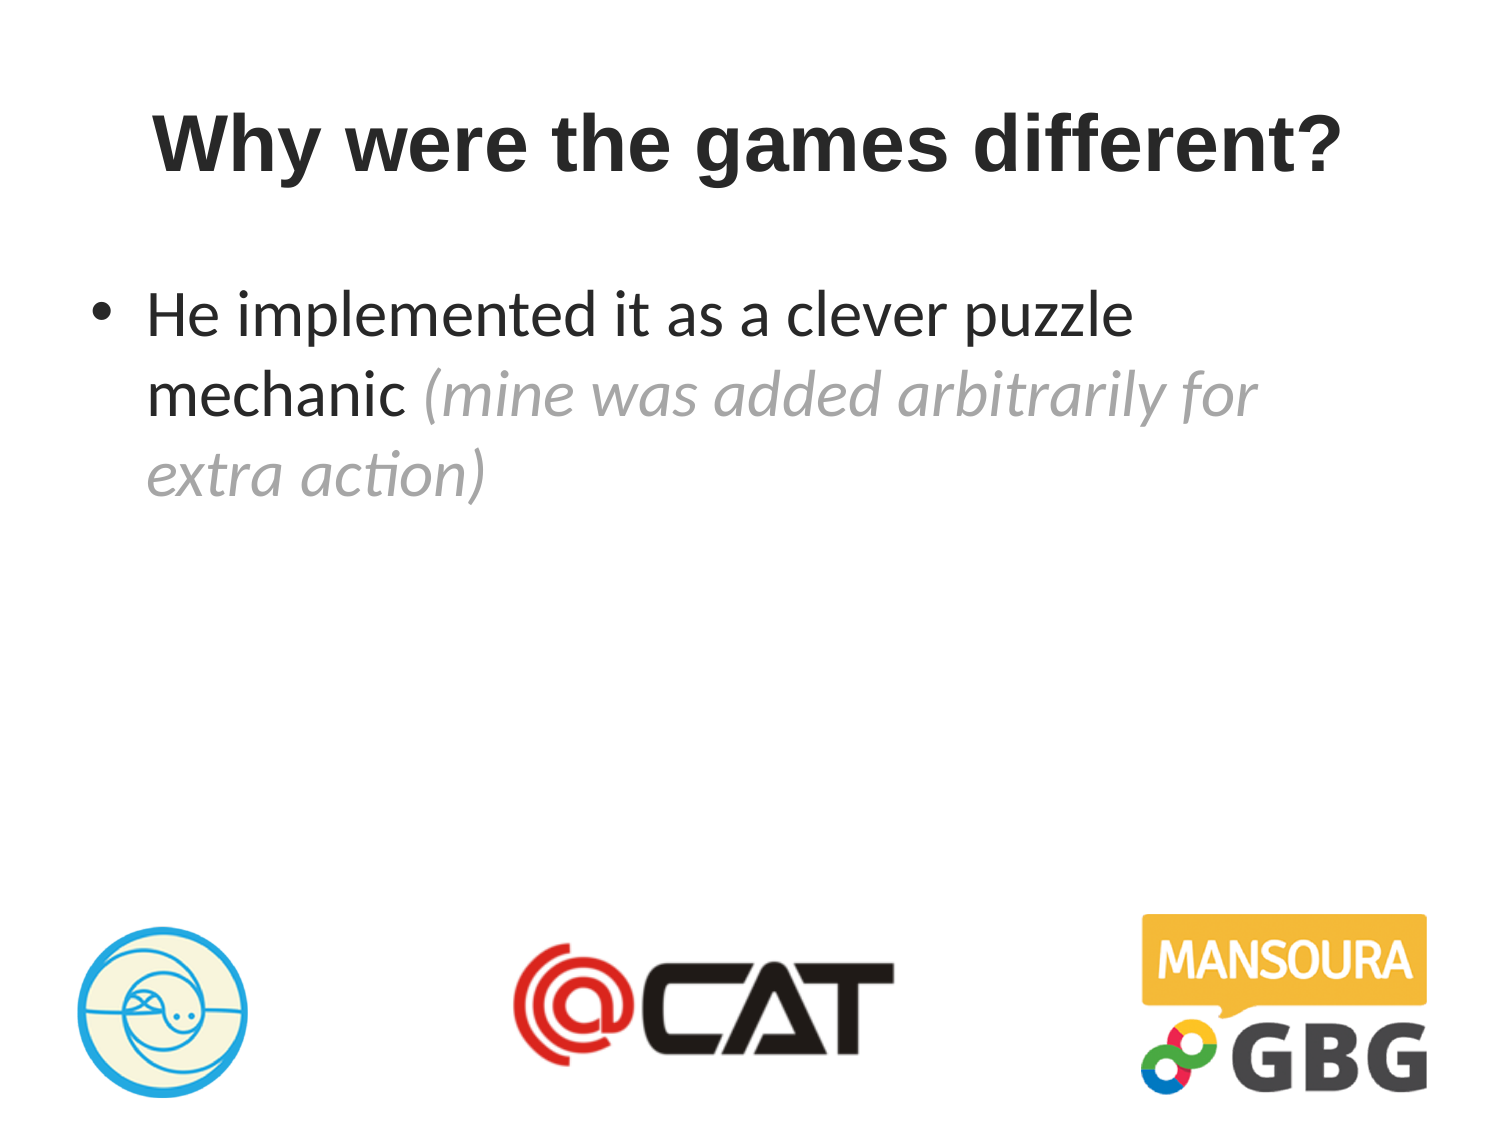

# Why were the games different?
He implemented it as a clever puzzle mechanic (mine was added arbitrarily for extra action)